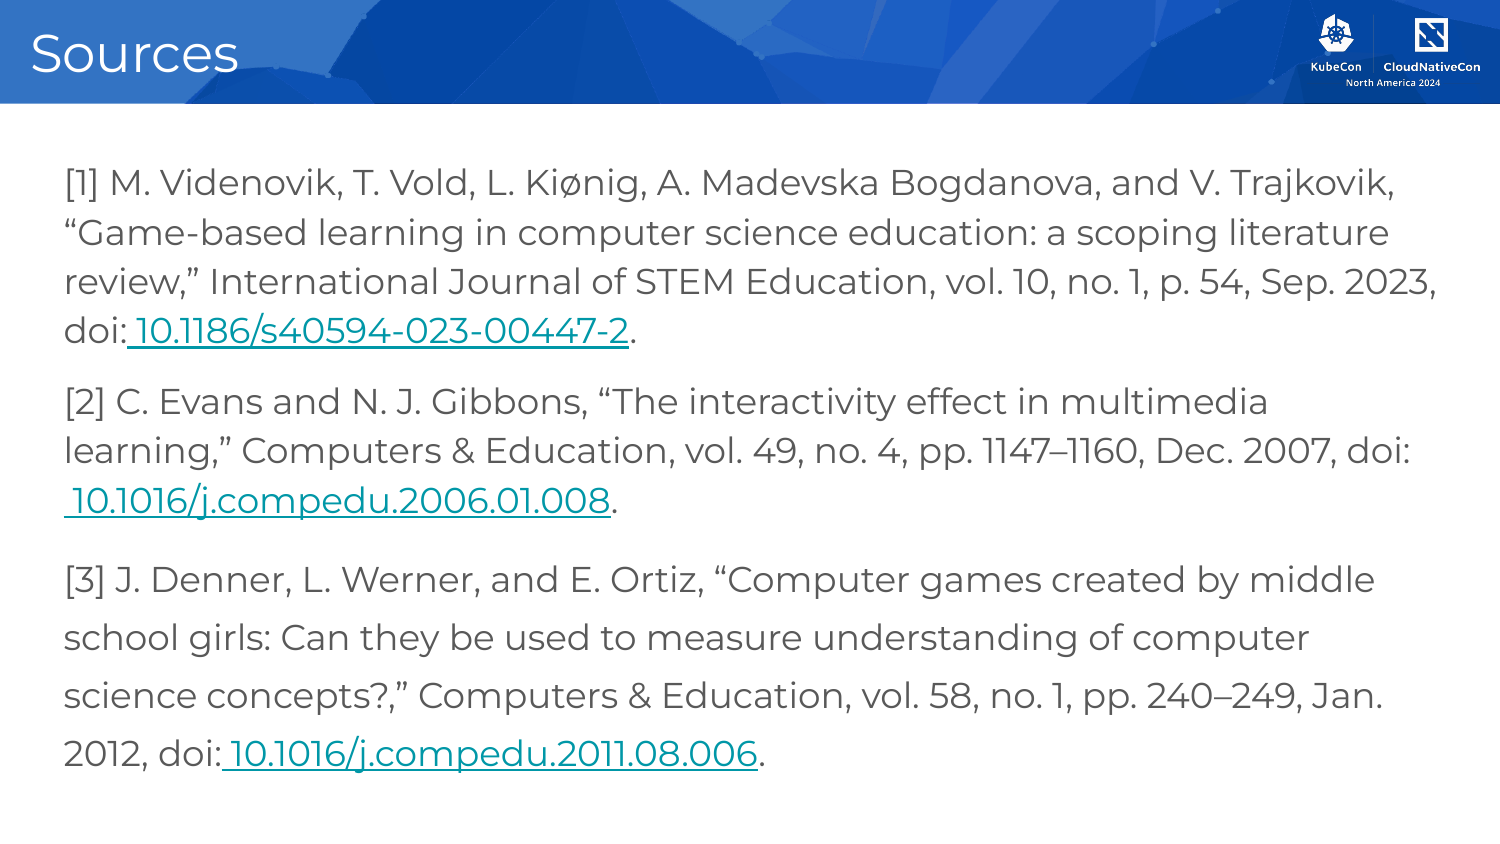

# Sources
[1] M. Videnovik, T. Vold, L. Kiønig, A. Madevska Bogdanova, and V. Trajkovik, “Game-based learning in computer science education: a scoping literature review,” International Journal of STEM Education, vol. 10, no. 1, p. 54, Sep. 2023, doi: 10.1186/s40594-023-00447-2.
[2] C. Evans and N. J. Gibbons, “The interactivity effect in multimedia learning,” Computers & Education, vol. 49, no. 4, pp. 1147–1160, Dec. 2007, doi: 10.1016/j.compedu.2006.01.008.
[3] J. Denner, L. Werner, and E. Ortiz, “Computer games created by middle school girls: Can they be used to measure understanding of computer science concepts?,” Computers & Education, vol. 58, no. 1, pp. 240–249, Jan. 2012, doi: 10.1016/j.compedu.2011.08.006.